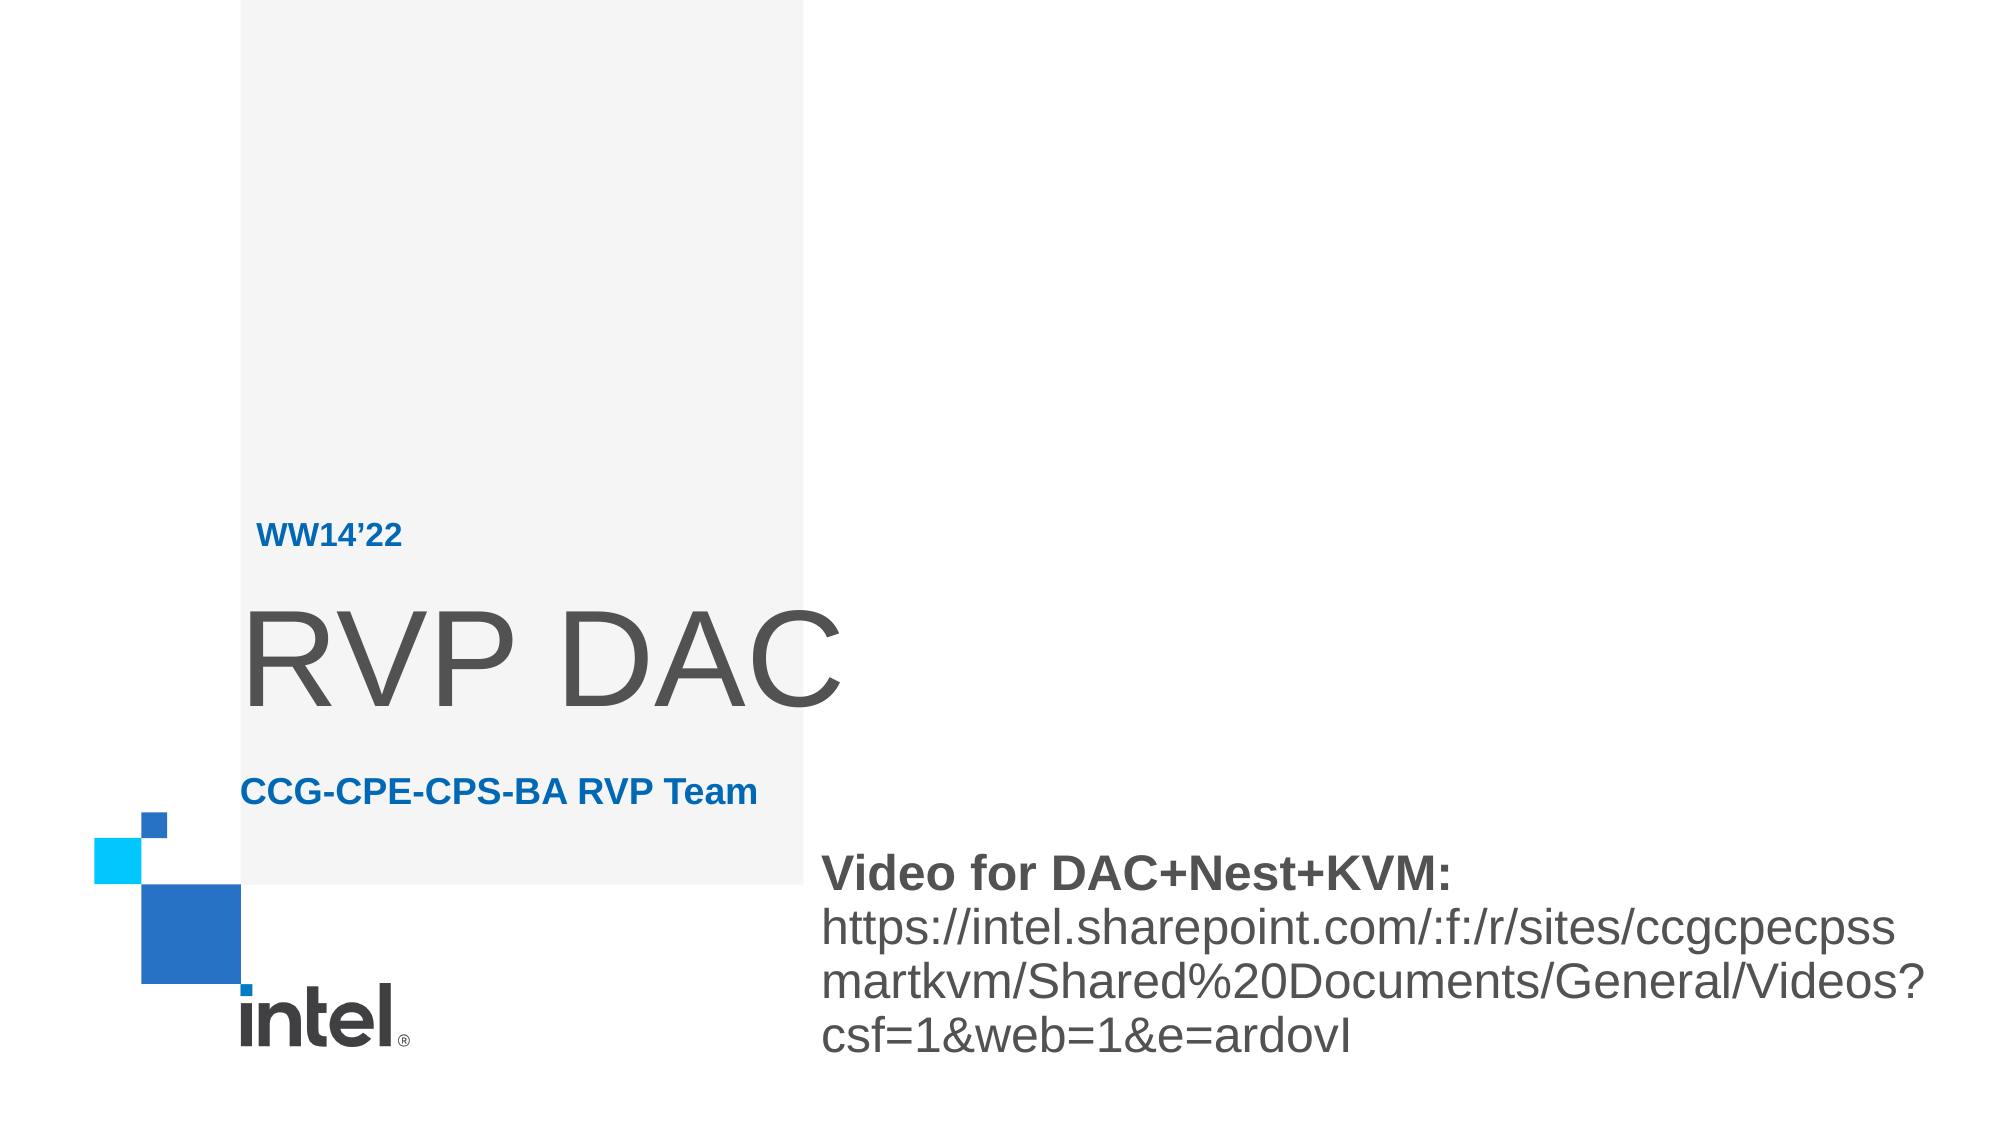

WW14’22
# RVP DAC
CCG-CPE-CPS-BA RVP Team
Video for DAC+Nest+KVM:  https://intel.sharepoint.com/:f:/r/sites/ccgcpecpssmartkvm/Shared%20Documents/General/Videos?csf=1&web=1&e=ardovI